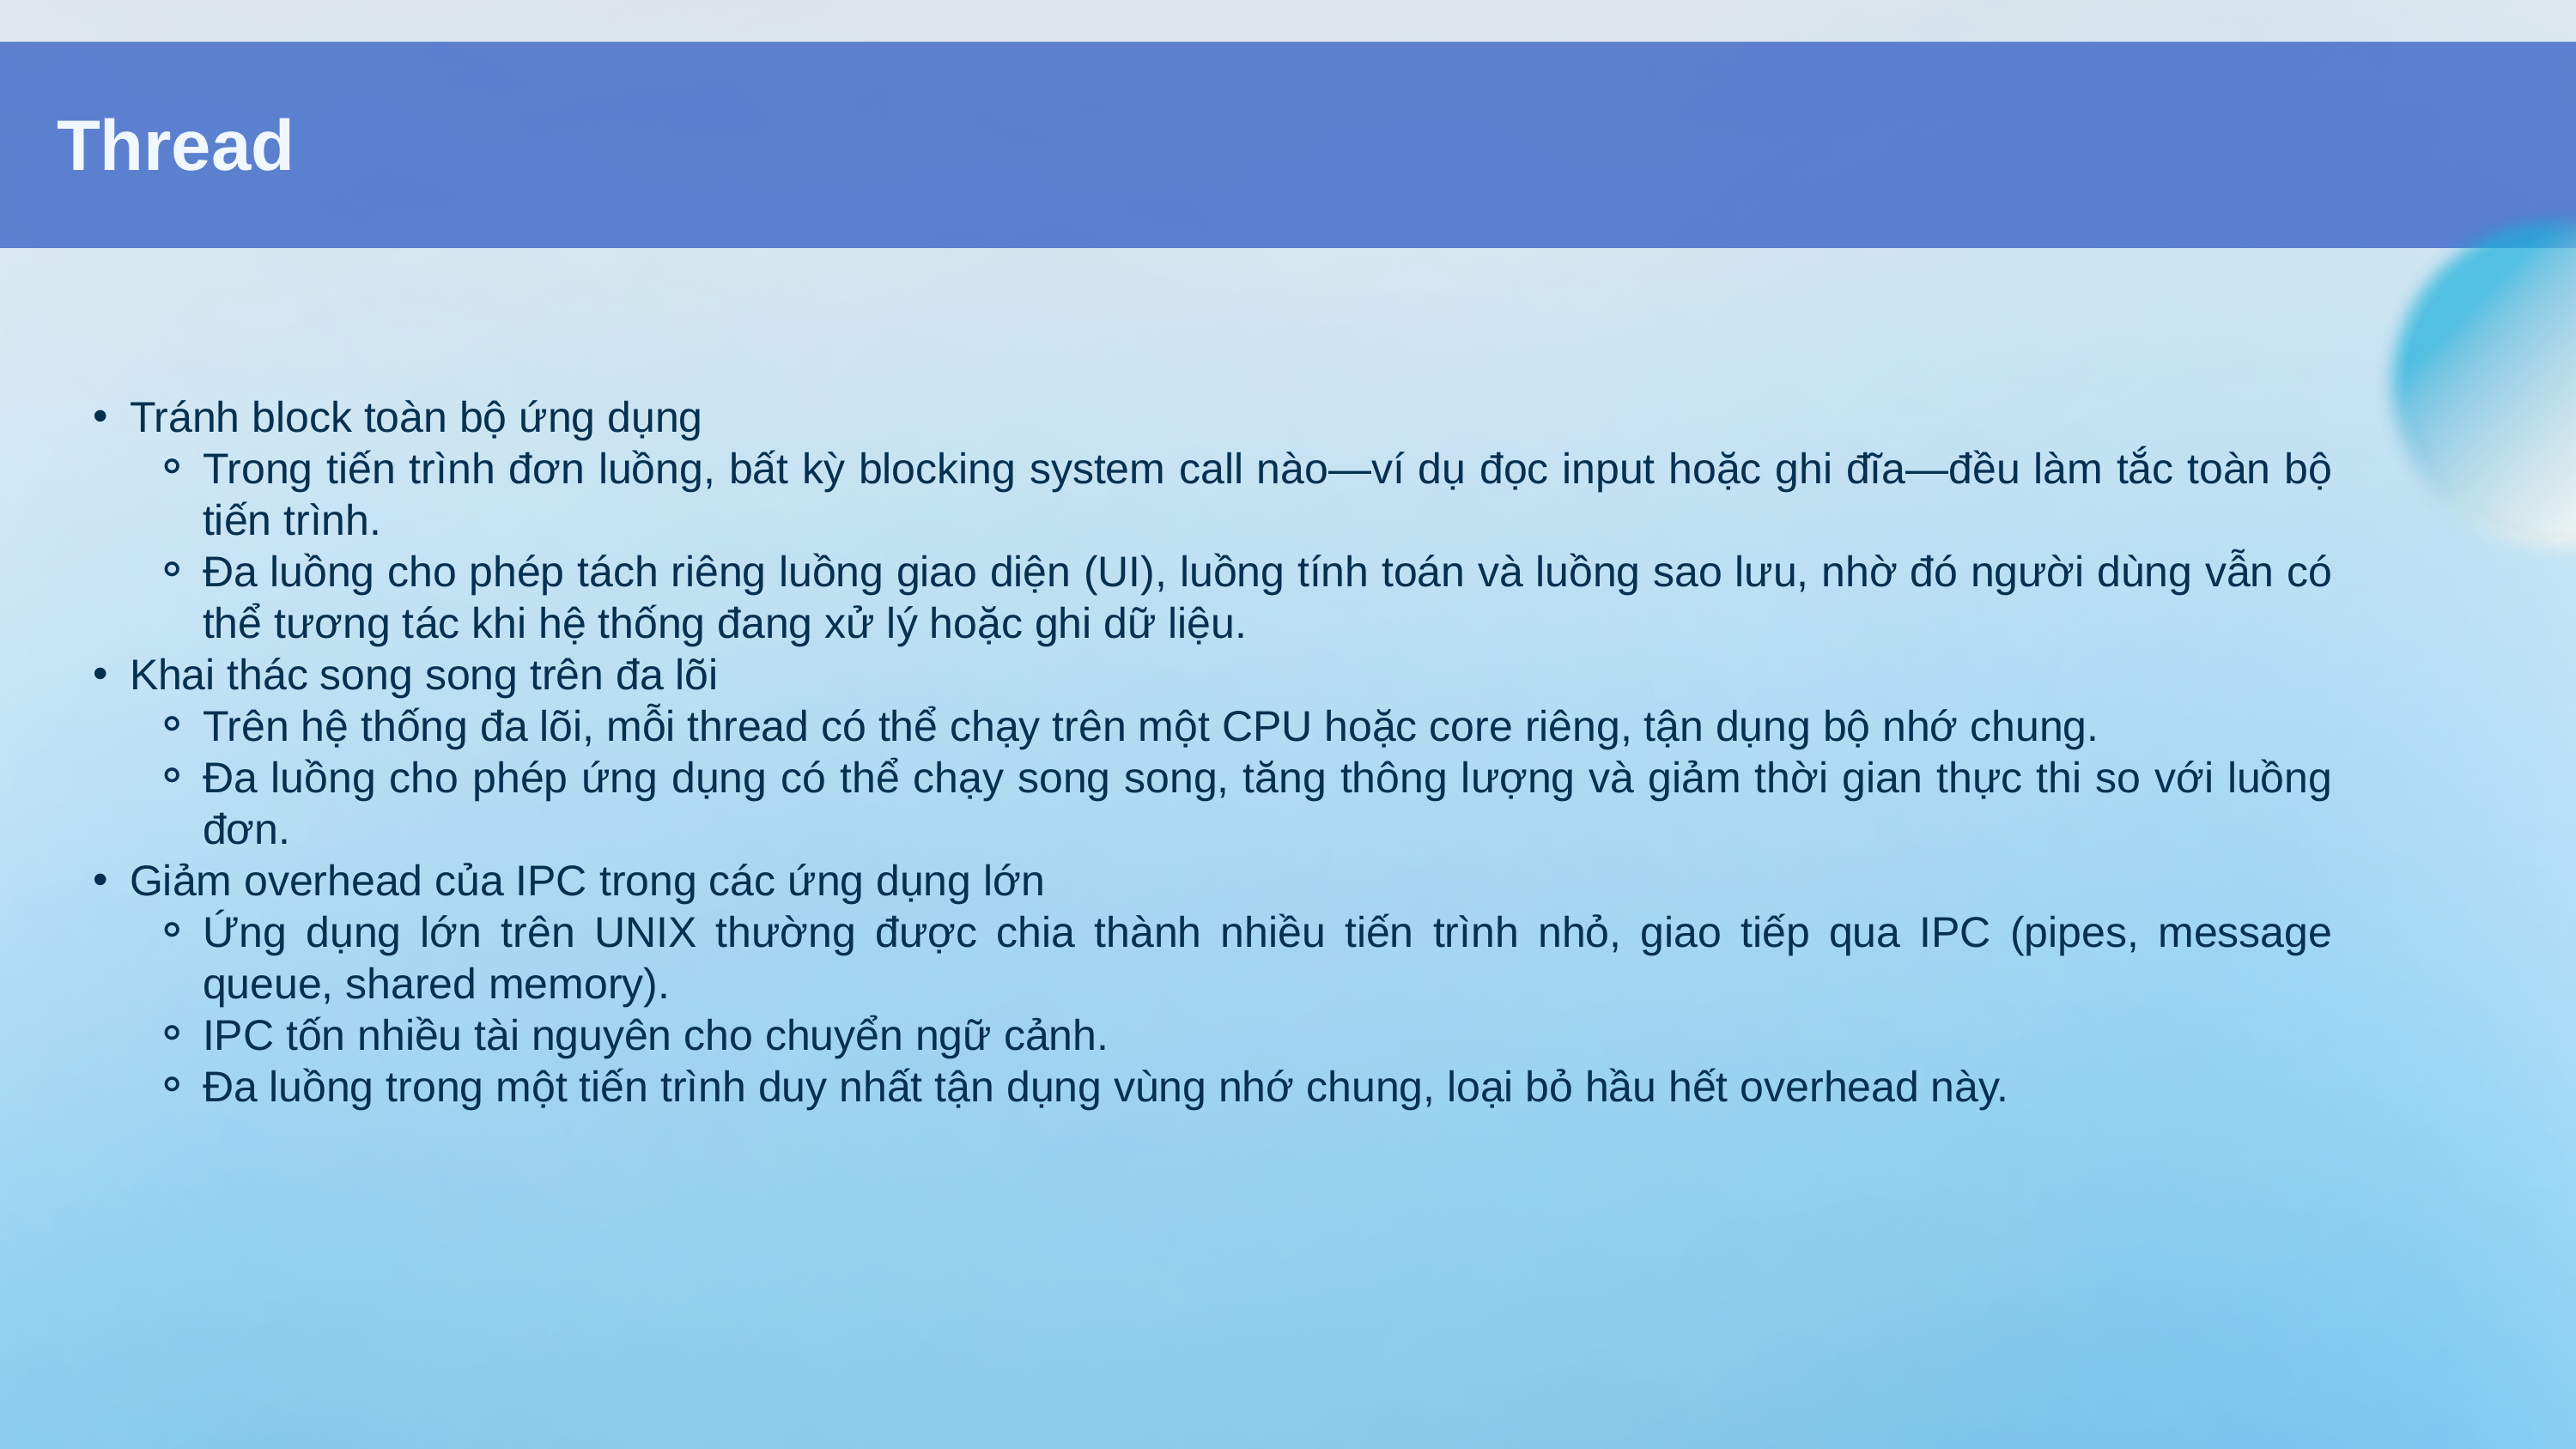

Thread

Tránh block toàn bộ ứng dụng
Trong tiến trình đơn luồng, bất kỳ blocking system call nào—ví dụ đọc input hoặc ghi đĩa—đều làm tắc toàn bộ tiến trình.
Đa luồng cho phép tách riêng luồng giao diện (UI), luồng tính toán và luồng sao lưu, nhờ đó người dùng vẫn có thể tương tác khi hệ thống đang xử lý hoặc ghi dữ liệu.
Khai thác song song trên đa lõi
Trên hệ thống đa lõi, mỗi thread có thể chạy trên một CPU hoặc core riêng, tận dụng bộ nhớ chung.
Đa luồng cho phép ứng dụng có thể chạy song song, tăng thông lượng và giảm thời gian thực thi so với luồng đơn.
Giảm overhead của IPC trong các ứng dụng lớn
Ứng dụng lớn trên UNIX thường được chia thành nhiều tiến trình nhỏ, giao tiếp qua IPC (pipes, message queue, shared memory).
IPC tốn nhiều tài nguyên cho chuyển ngữ cảnh.
Đa luồng trong một tiến trình duy nhất tận dụng vùng nhớ chung, loại bỏ hầu hết overhead này.